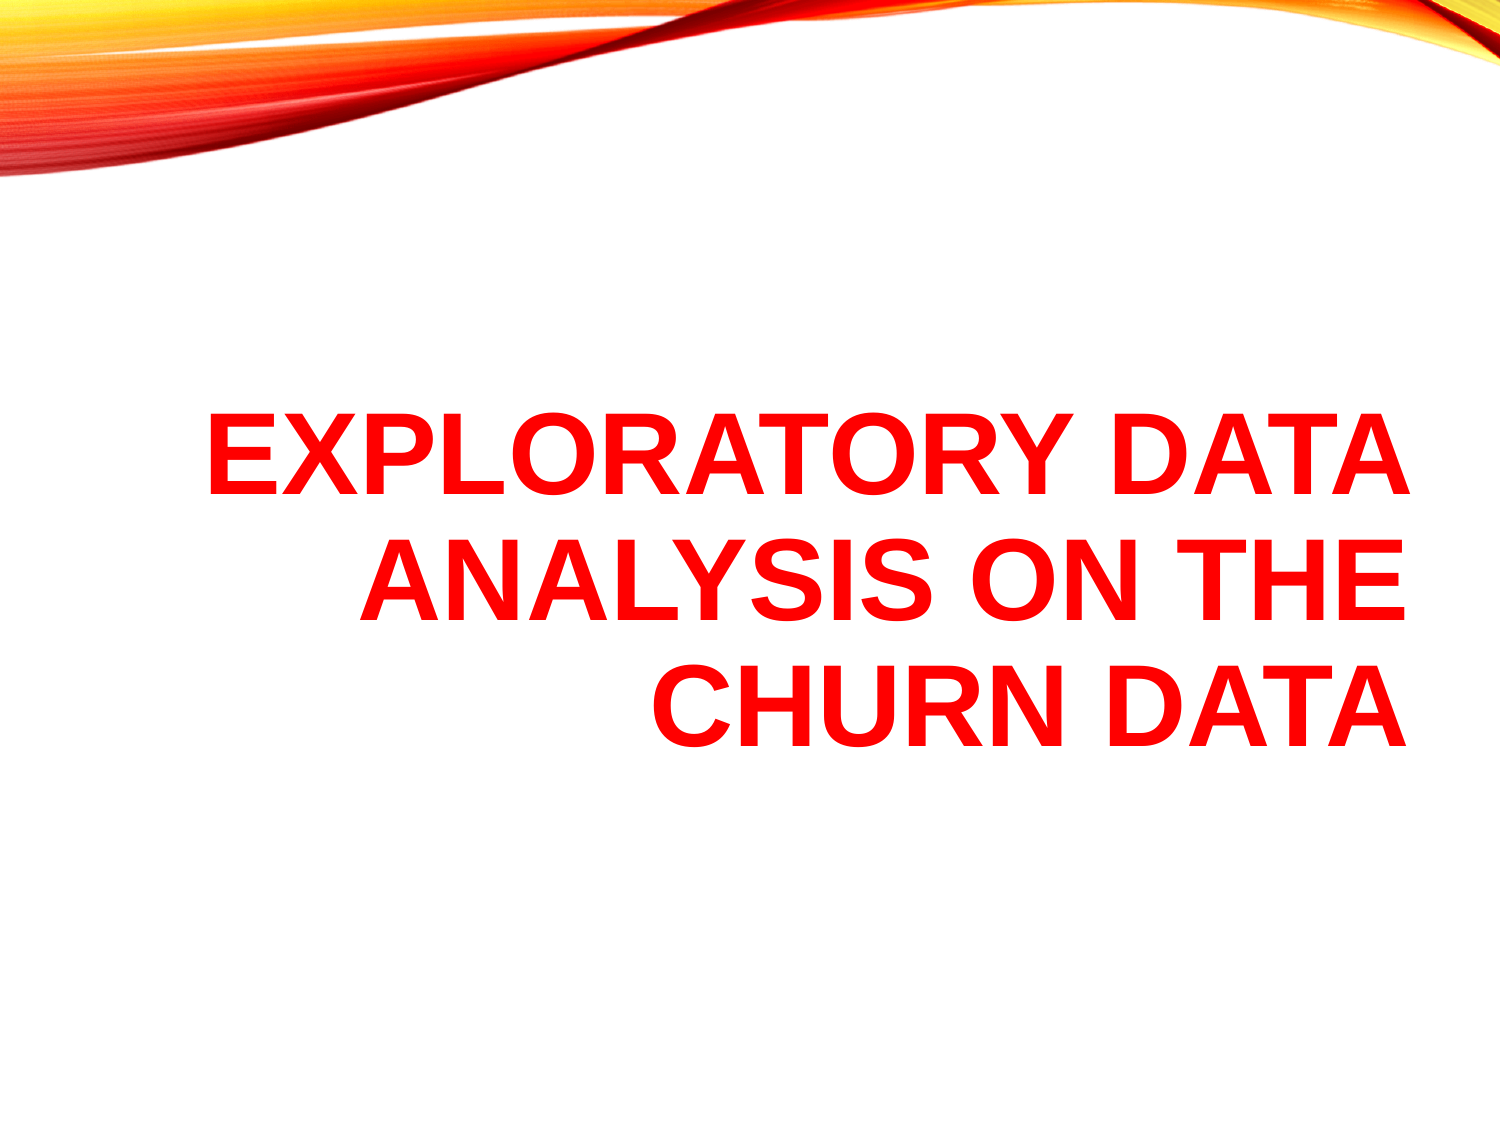

# EXPLORATORY DATA ANALYSIS ON THE churn DATA